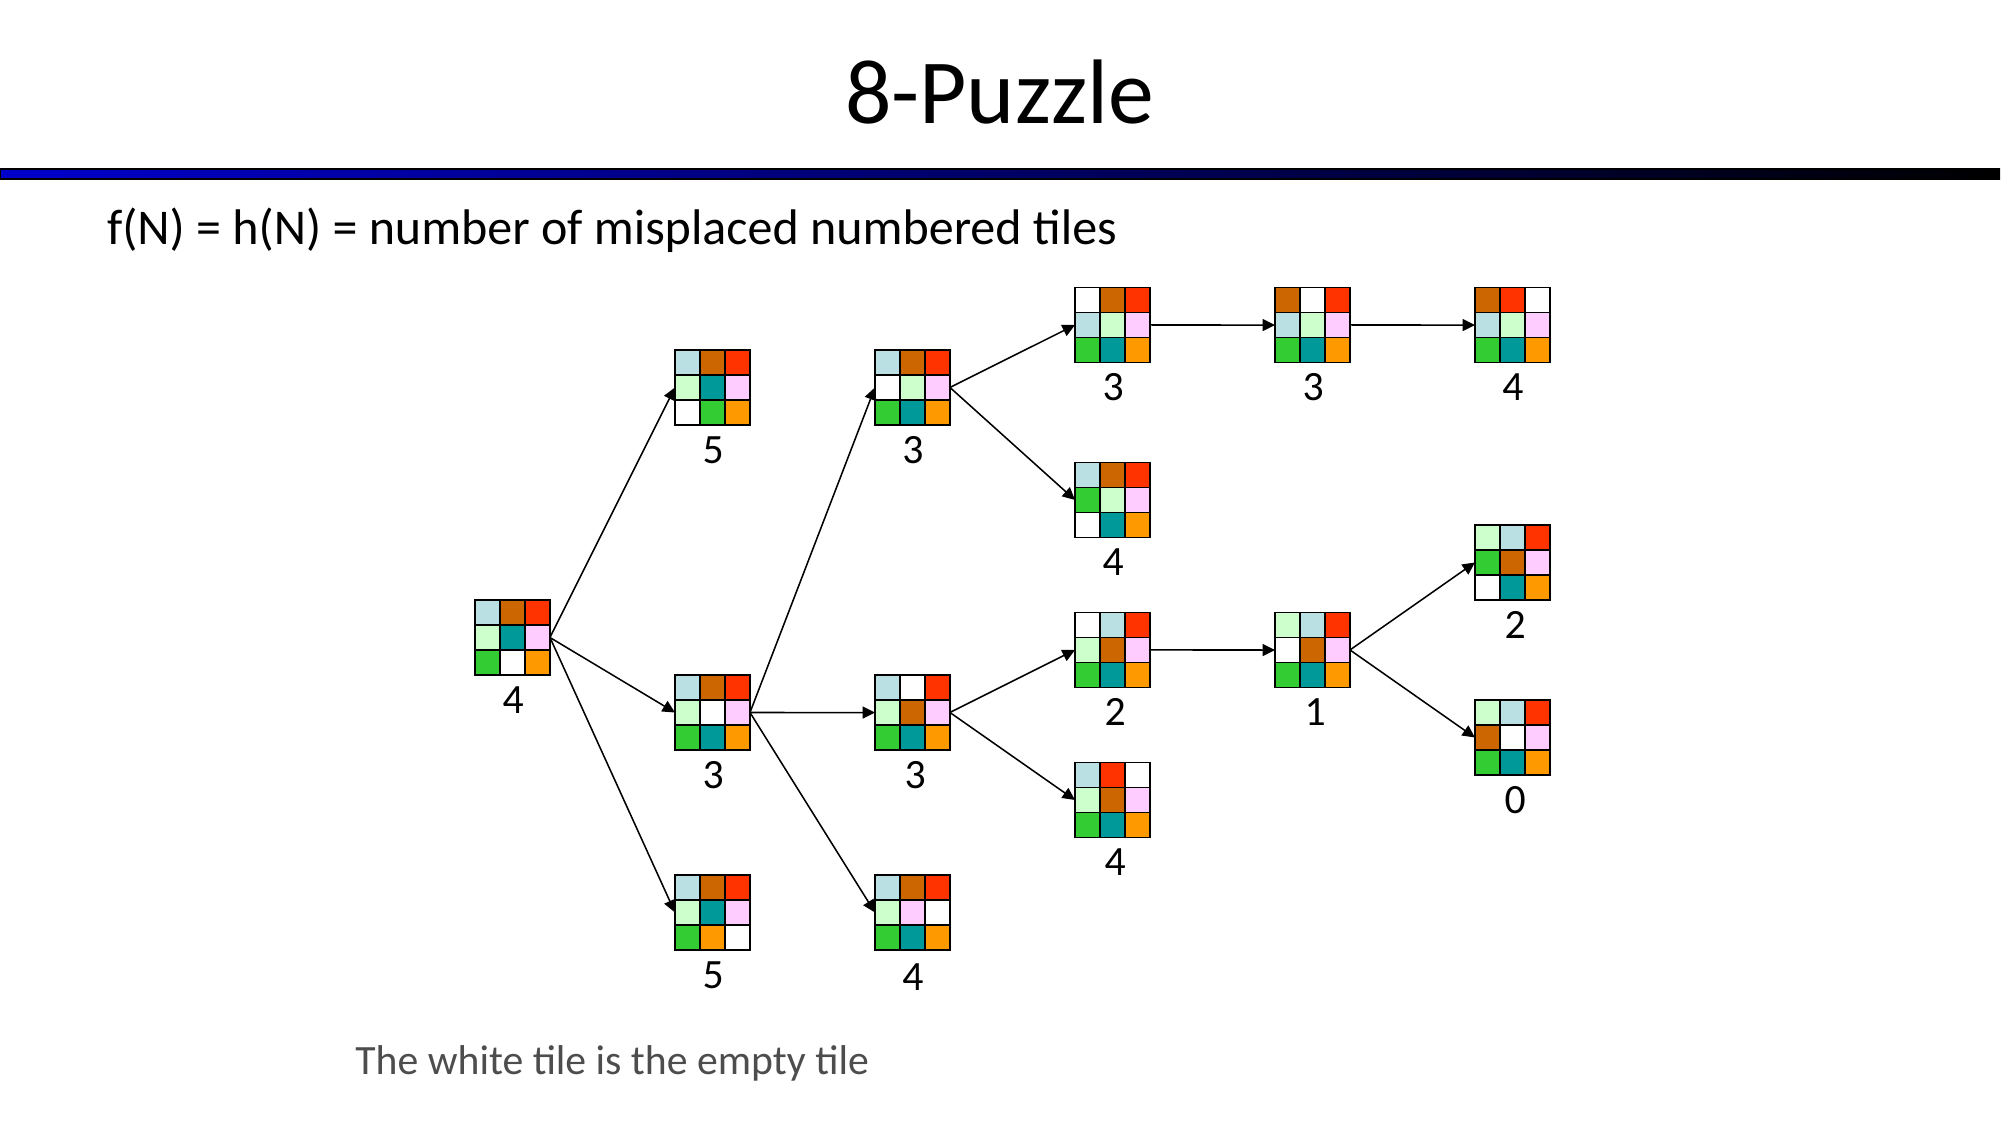

8-Puzzle
f(N) = h(N) = number of misplaced numbered tiles

3

4

3

4

5

3

5

3

3

4

2
0

4

2

4

1

The white tile is the empty tile